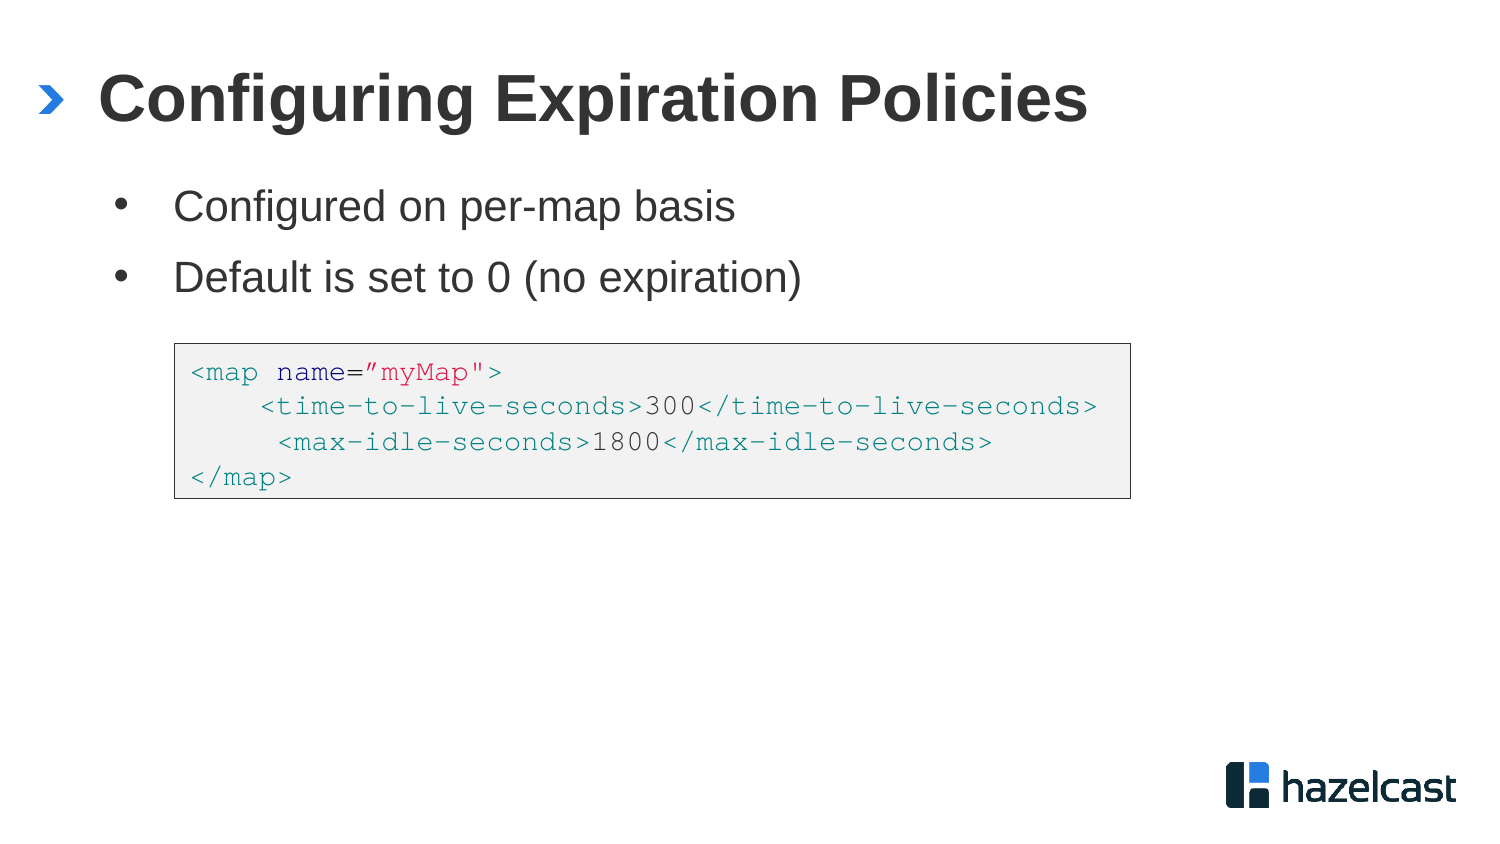

# Configuring Expiration Policies
Configured on per-map basis
Default is set to 0 (no expiration)

<map name=”myMap">
    <time-to-live-seconds>300</time-to-live-seconds>
     <max-idle-seconds>1800</max-idle-seconds>
</map>